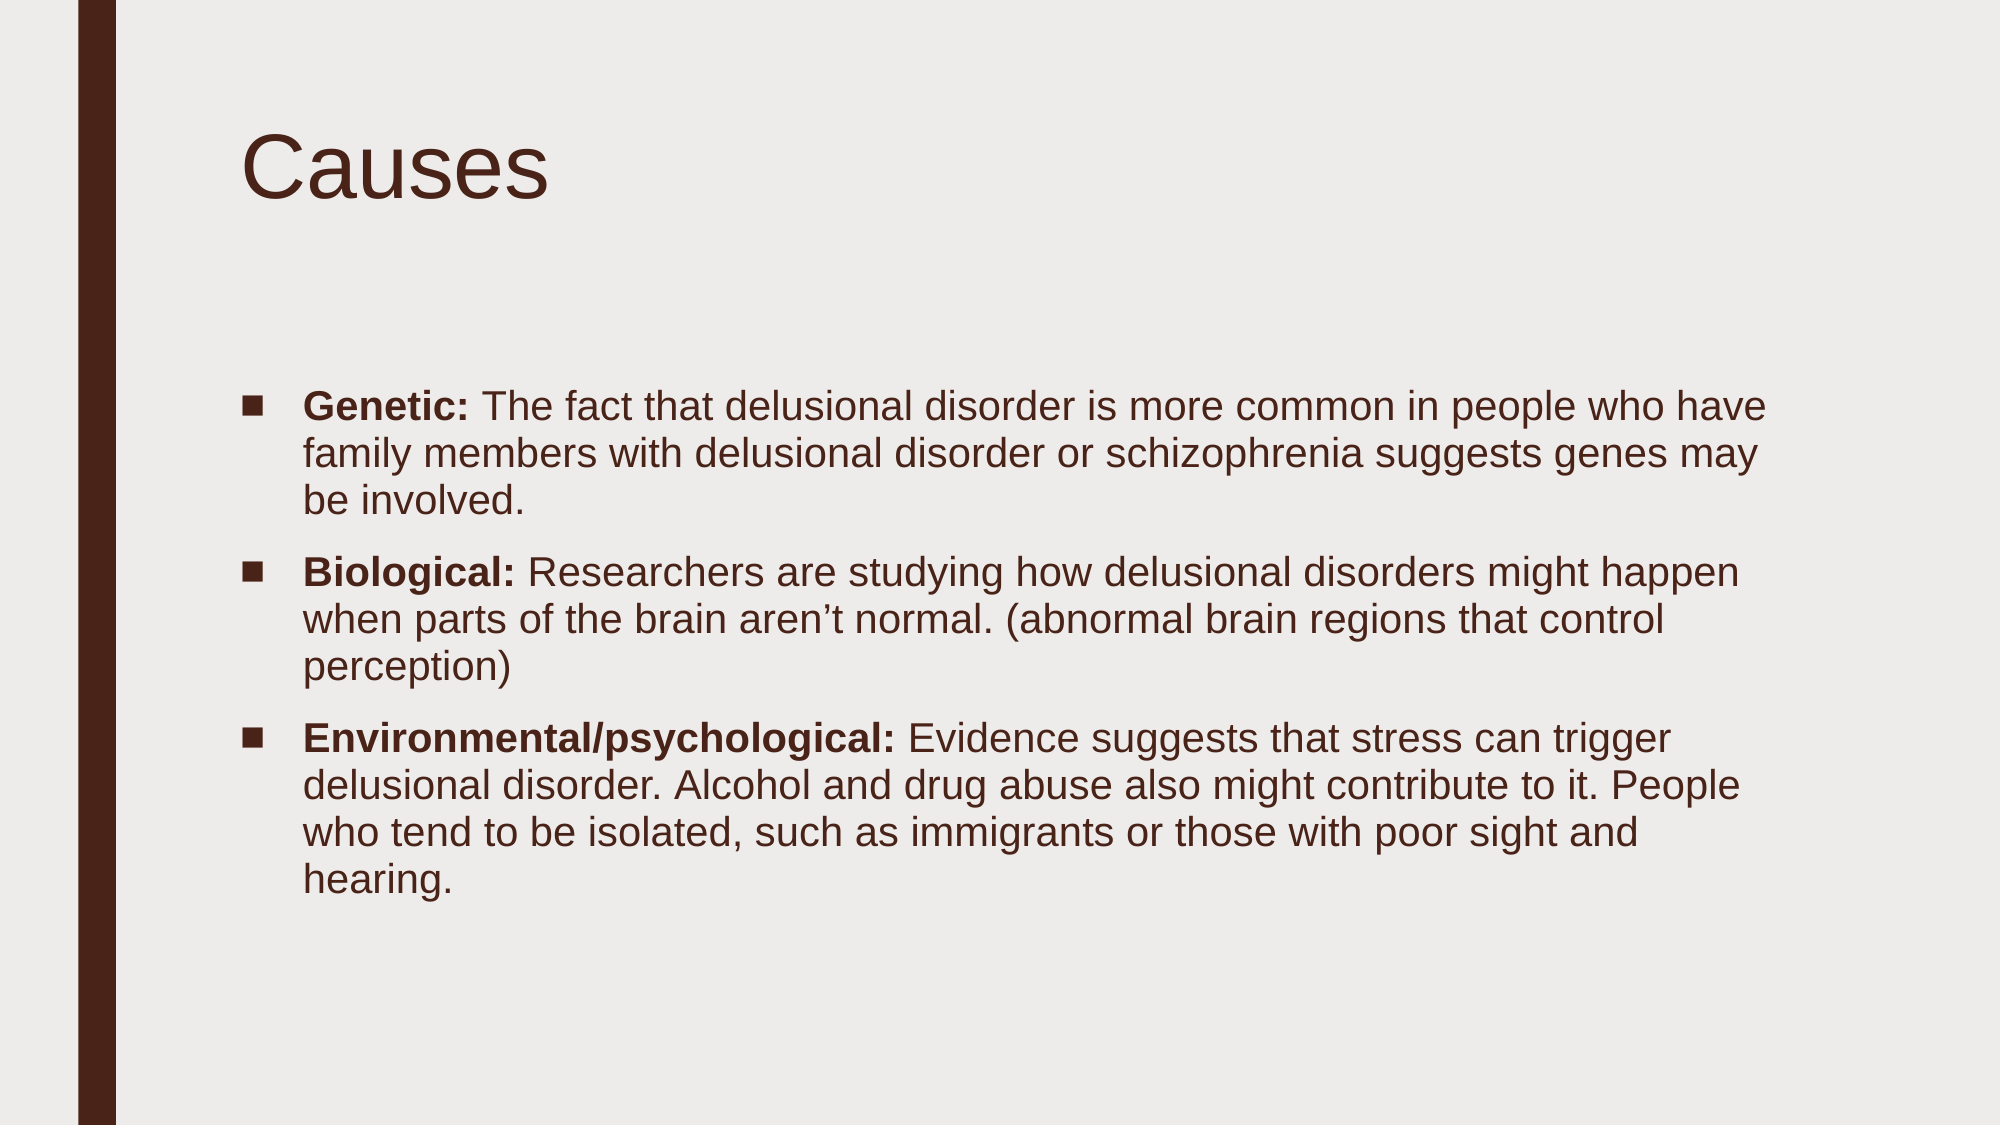

# Causes
Genetic: The fact that delusional disorder is more common in people who have family members with delusional disorder or schizophrenia suggests genes may be involved.
Biological: Researchers are studying how delusional disorders might happen when parts of the brain aren’t normal. (abnormal brain regions that control perception)
Environmental/psychological: Evidence suggests that stress can trigger delusional disorder. Alcohol and drug abuse also might contribute to it. People who tend to be isolated, such as immigrants or those with poor sight and hearing.